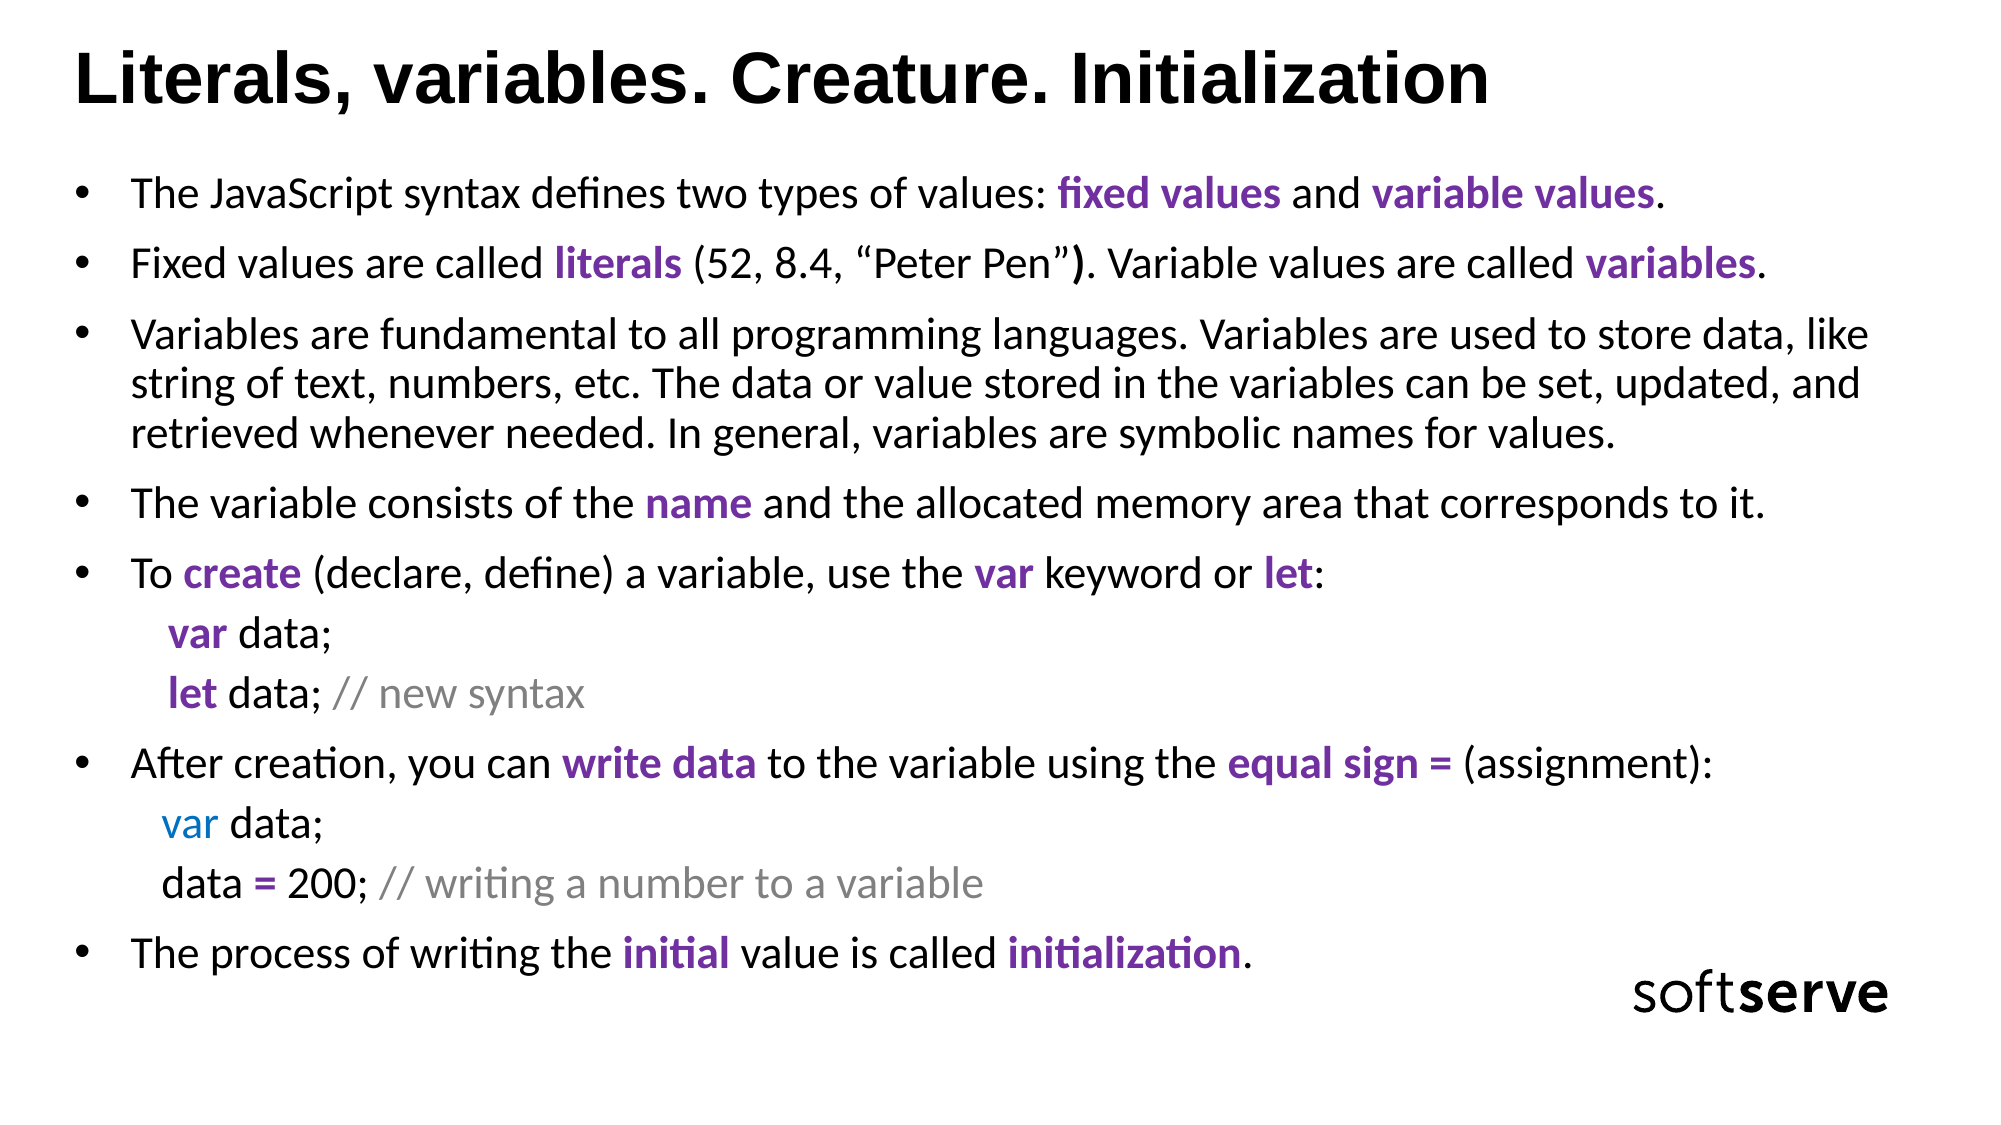

# Literals, variables. Creature. Initialization
The JavaScript syntax defines two types of values: fixed values and variable values.
Fixed values are called literals (52, 8.4, “Peter Pen”). Variable values are called variables.
Variables are fundamental to all programming languages. Variables are used to store data, like string of text, numbers, etc. The data or value stored in the variables can be set, updated, and retrieved whenever needed. In general, variables are symbolic names for values.
The variable consists of the name and the allocated memory area that corresponds to it.
To create (declare, define) a variable, use the var keyword or let:
var data;
let data; // new syntax
After creation, you can write data to the variable using the equal sign = (assignment):
   var data;
   data = 200; // writing a number to a variable
The process of writing the initial value is called initialization.